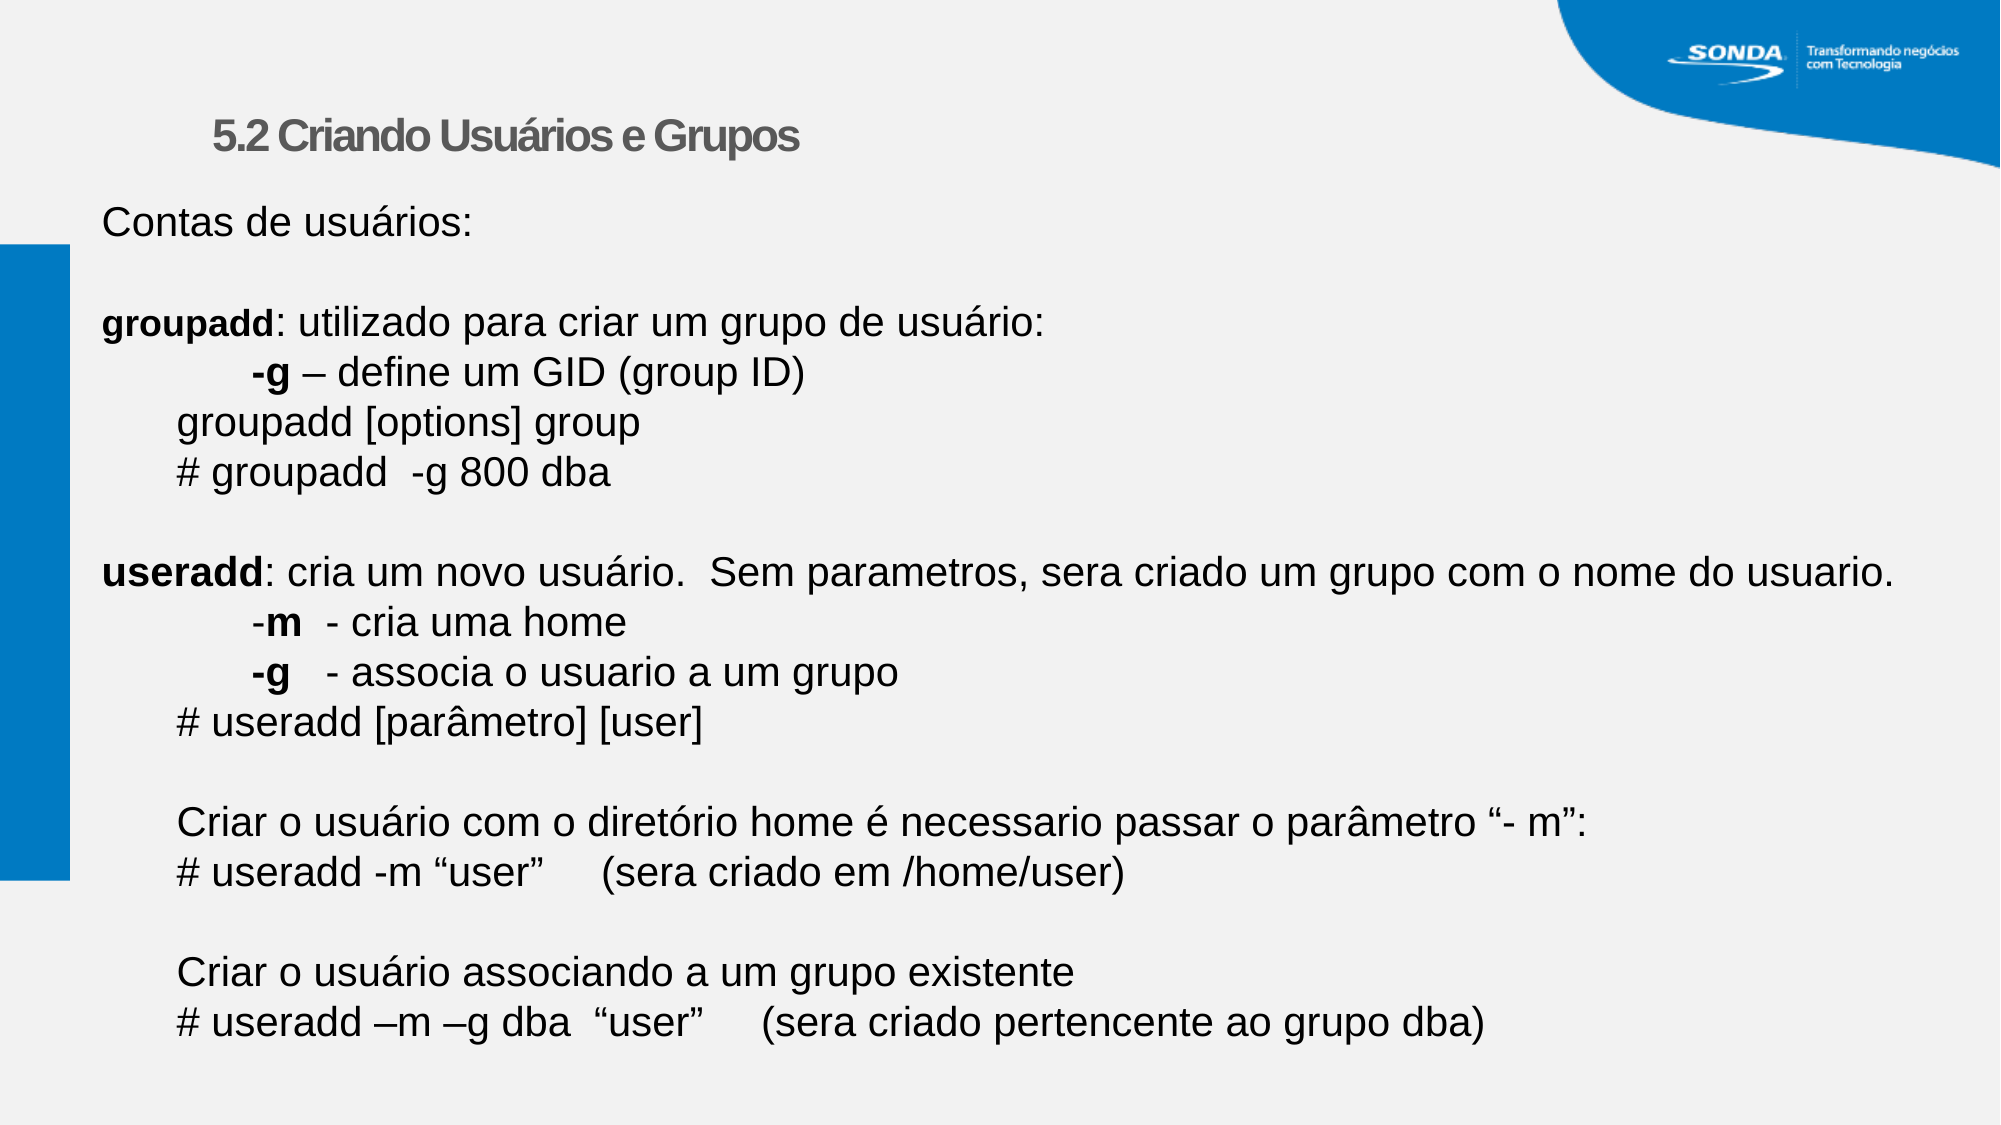

5.2 Criando Usuários e Grupos
Contas de usuários:

groupadd: utilizado para criar um grupo de usuário:
	-g – define um GID (group ID)
groupadd [options] group
# groupadd  -g 800 dba

useradd: cria um novo usuário.  Sem parametros, sera criado um grupo com o nome do usuario.
	-m  - cria uma home
	-g   - associa o usuario a um grupo
# useradd [parâmetro] [user]

Criar o usuário com o diretório home é necessario passar o parâmetro “- m”:
# useradd -m “user”     (sera criado em /home/user)

Criar o usuário associando a um grupo existente
# useradd –m –g dba  “user”     (sera criado pertencente ao grupo dba)